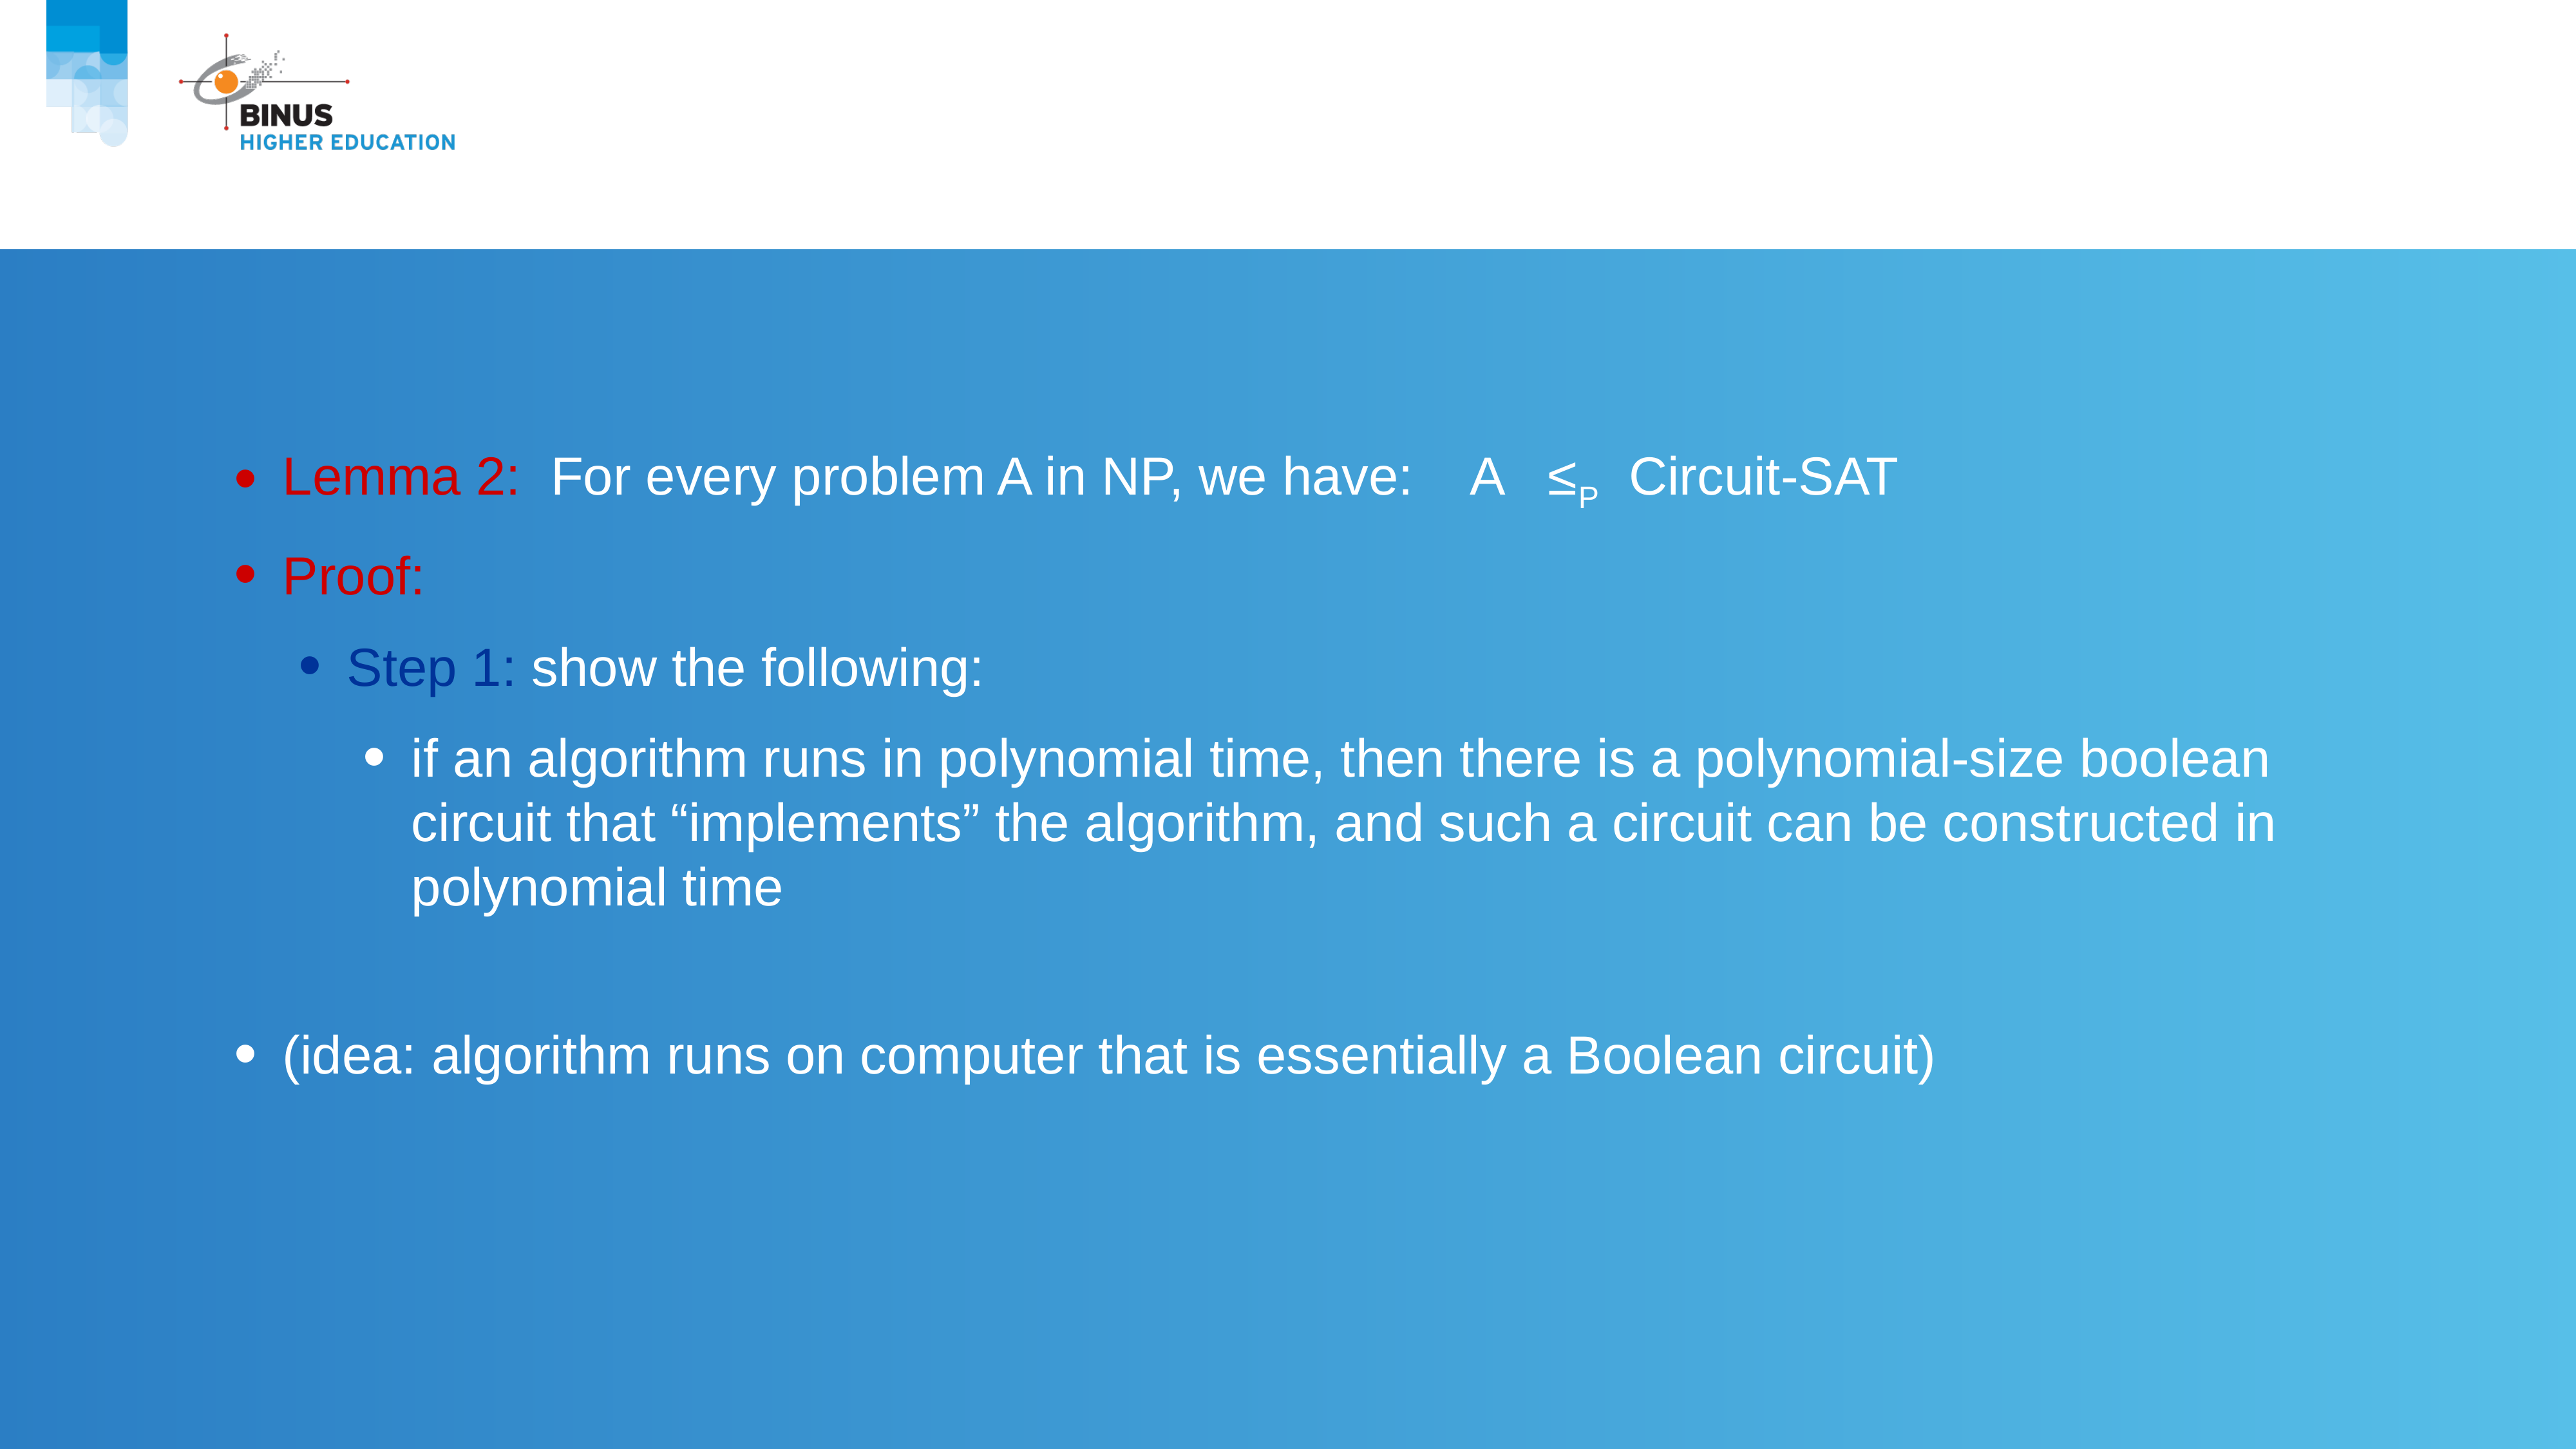

#

Lemma 2:  For every problem A in NP, we have:    A   ≤P  Circuit-SAT
Proof:
Step 1: show the following:
if an algorithm runs in polynomial time, then there is a polynomial-size boolean circuit that “implements” the algorithm, and such a circuit can be constructed in polynomial time

(idea: algorithm runs on computer that is essentially a Boolean circuit)